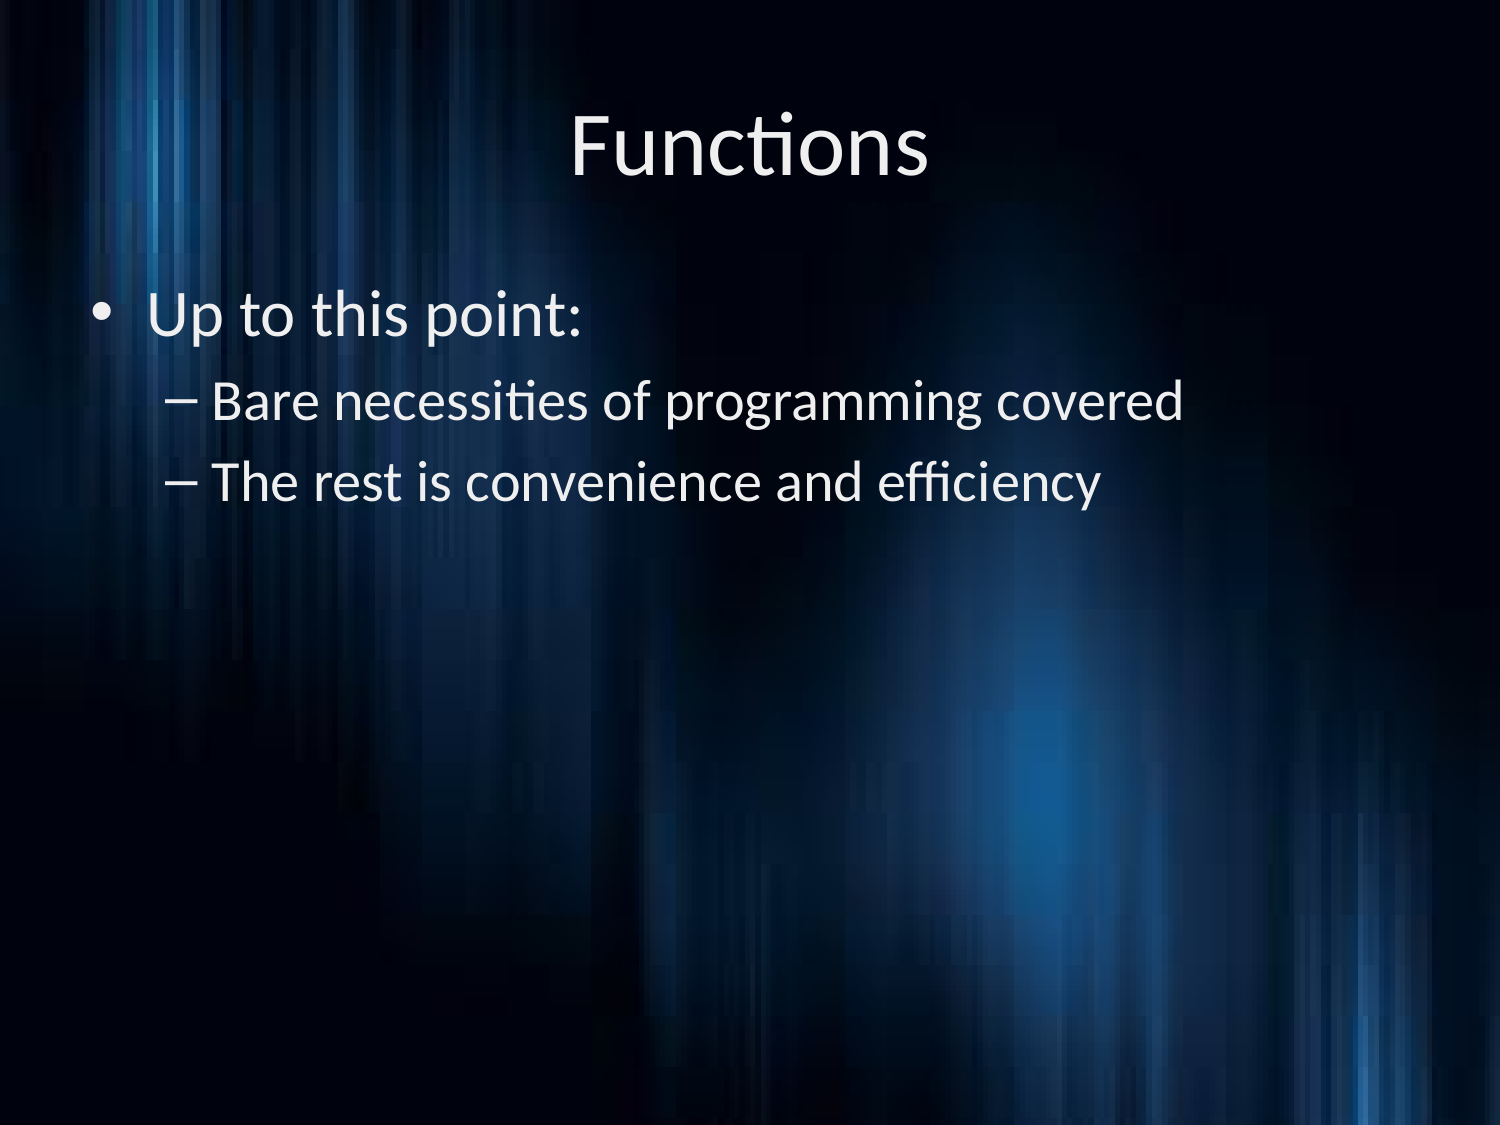

# Functions
Up to this point:
Bare necessities of programming covered
The rest is convenience and efficiency